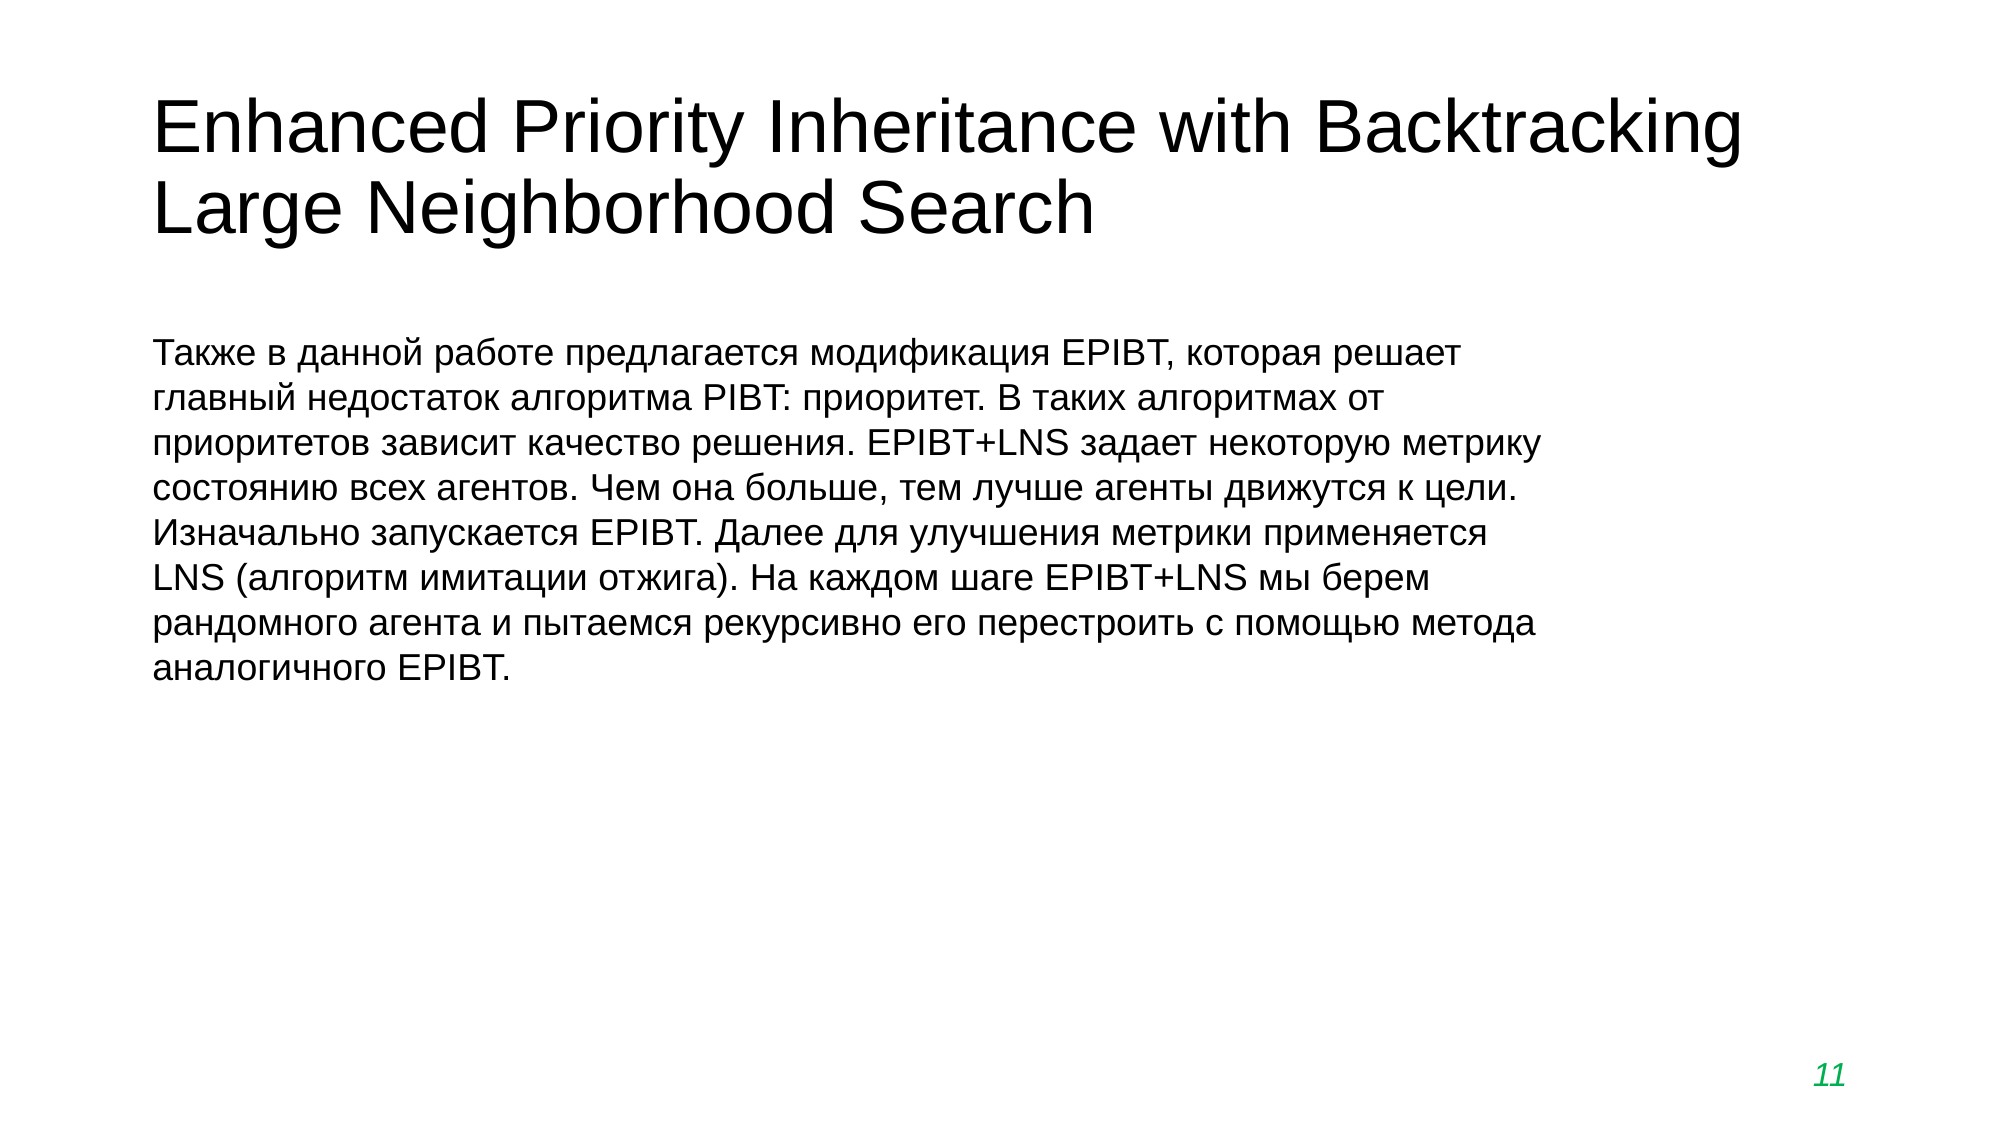

# Enhanced Priority Inheritance with Backtracking Large Neighborhood Search
Также в данной работе предлагается модификация EPIBT, которая решает главный недостаток алгоритма PIBT: приоритет. В таких алгоритмах от приоритетов зависит качество решения. EPIBT+LNS задает некоторую метрику состоянию всех агентов. Чем она больше, тем лучше агенты движутся к цели. Изначально запускается EPIBT. Далее для улучшения метрики применяется LNS (алгоритм имитации отжига). На каждом шаге EPIBT+LNS мы берем рандомного агента и пытаемся рекурсивно его перестроить с помощью метода аналогичного EPIBT.
11